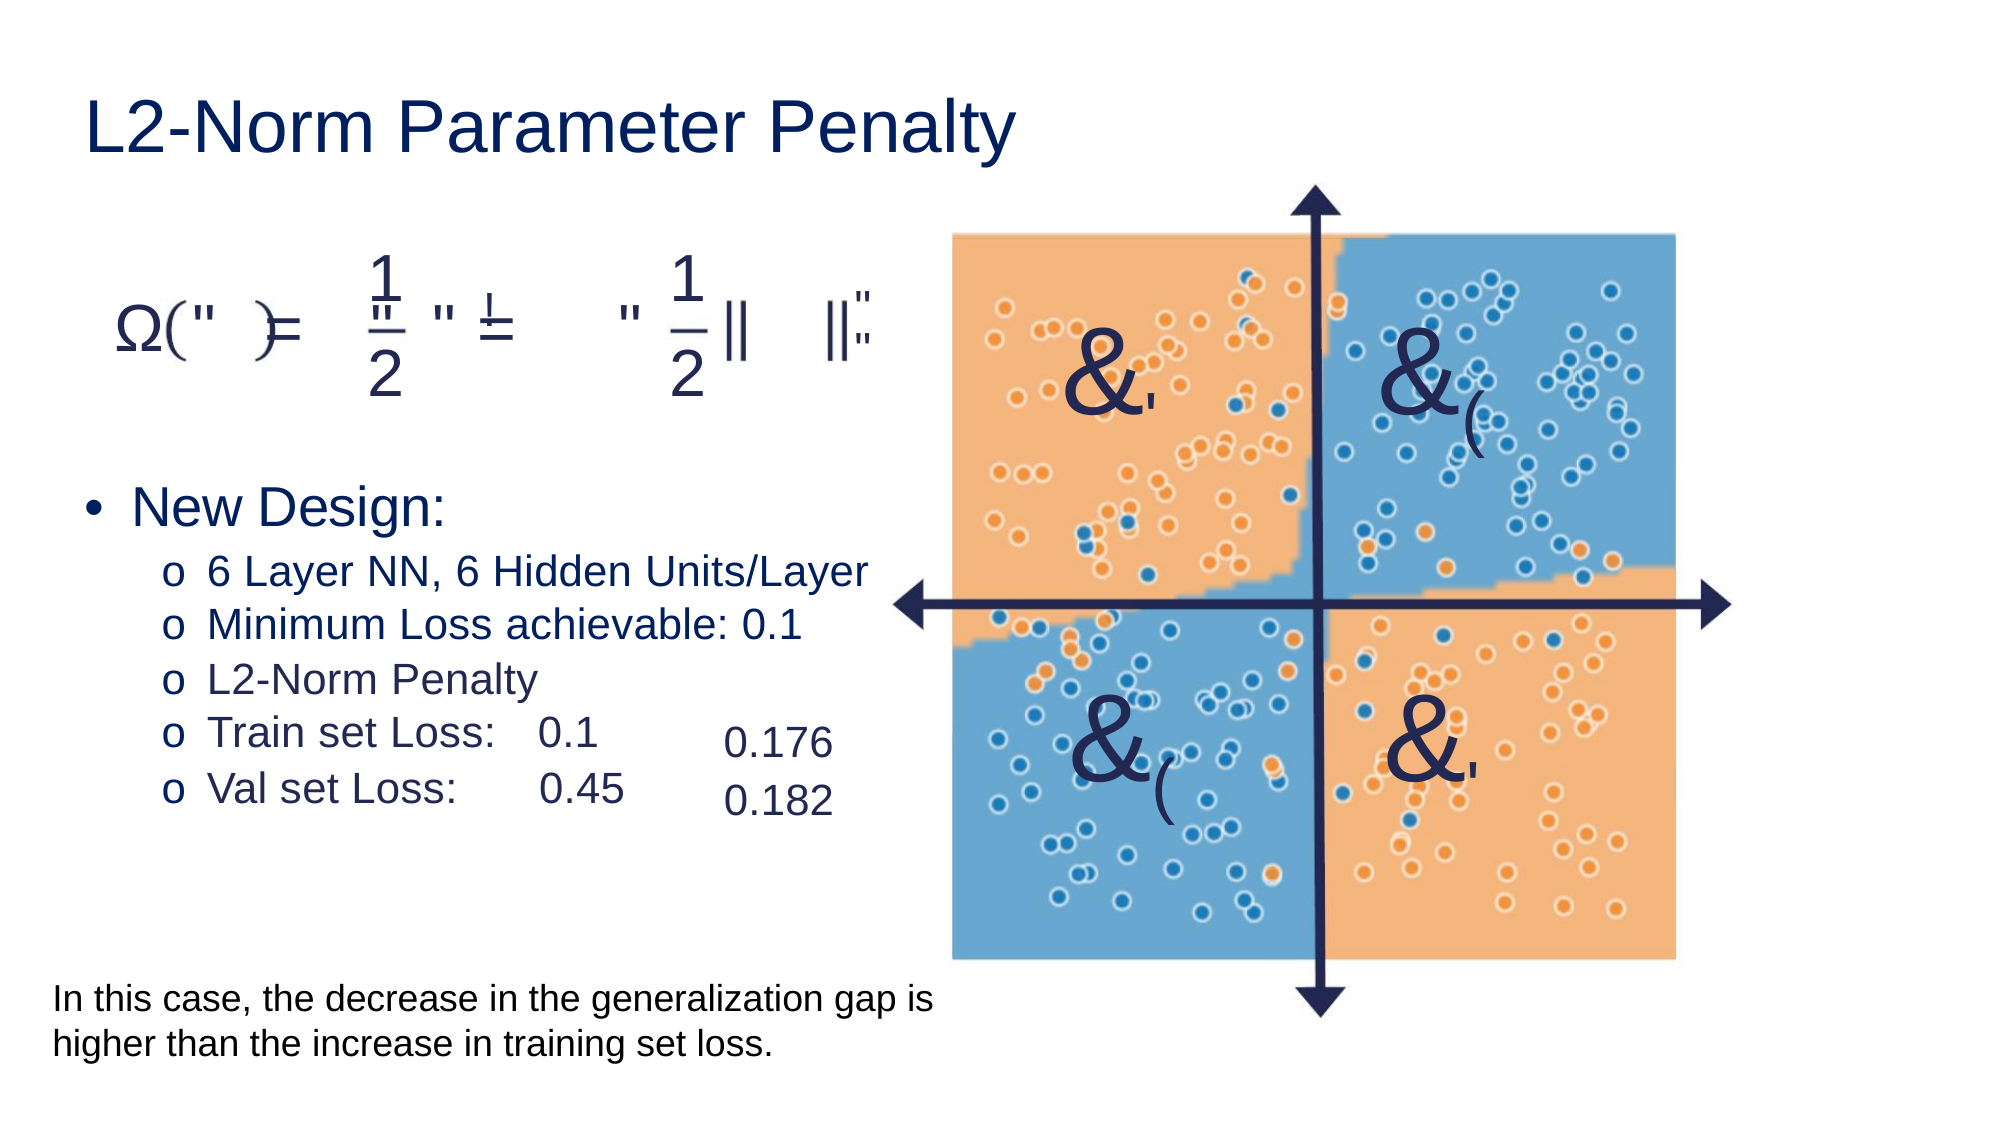

L2-Norm Parameter Penalty
1
1
"
!
Ω " = " " = "
&' &(
&( &'
"
2
2
• New Design:
o 6 Layer NN, 6 Hidden Units/Layer
o Minimum Loss achievable: 0.1
o L2-Norm Penalty
o Train set Loss: 0.1
o Val set Loss: 0.45
0.176
0.182
In this case, the decrease in the generalization gap is higher than the increase in training set loss.